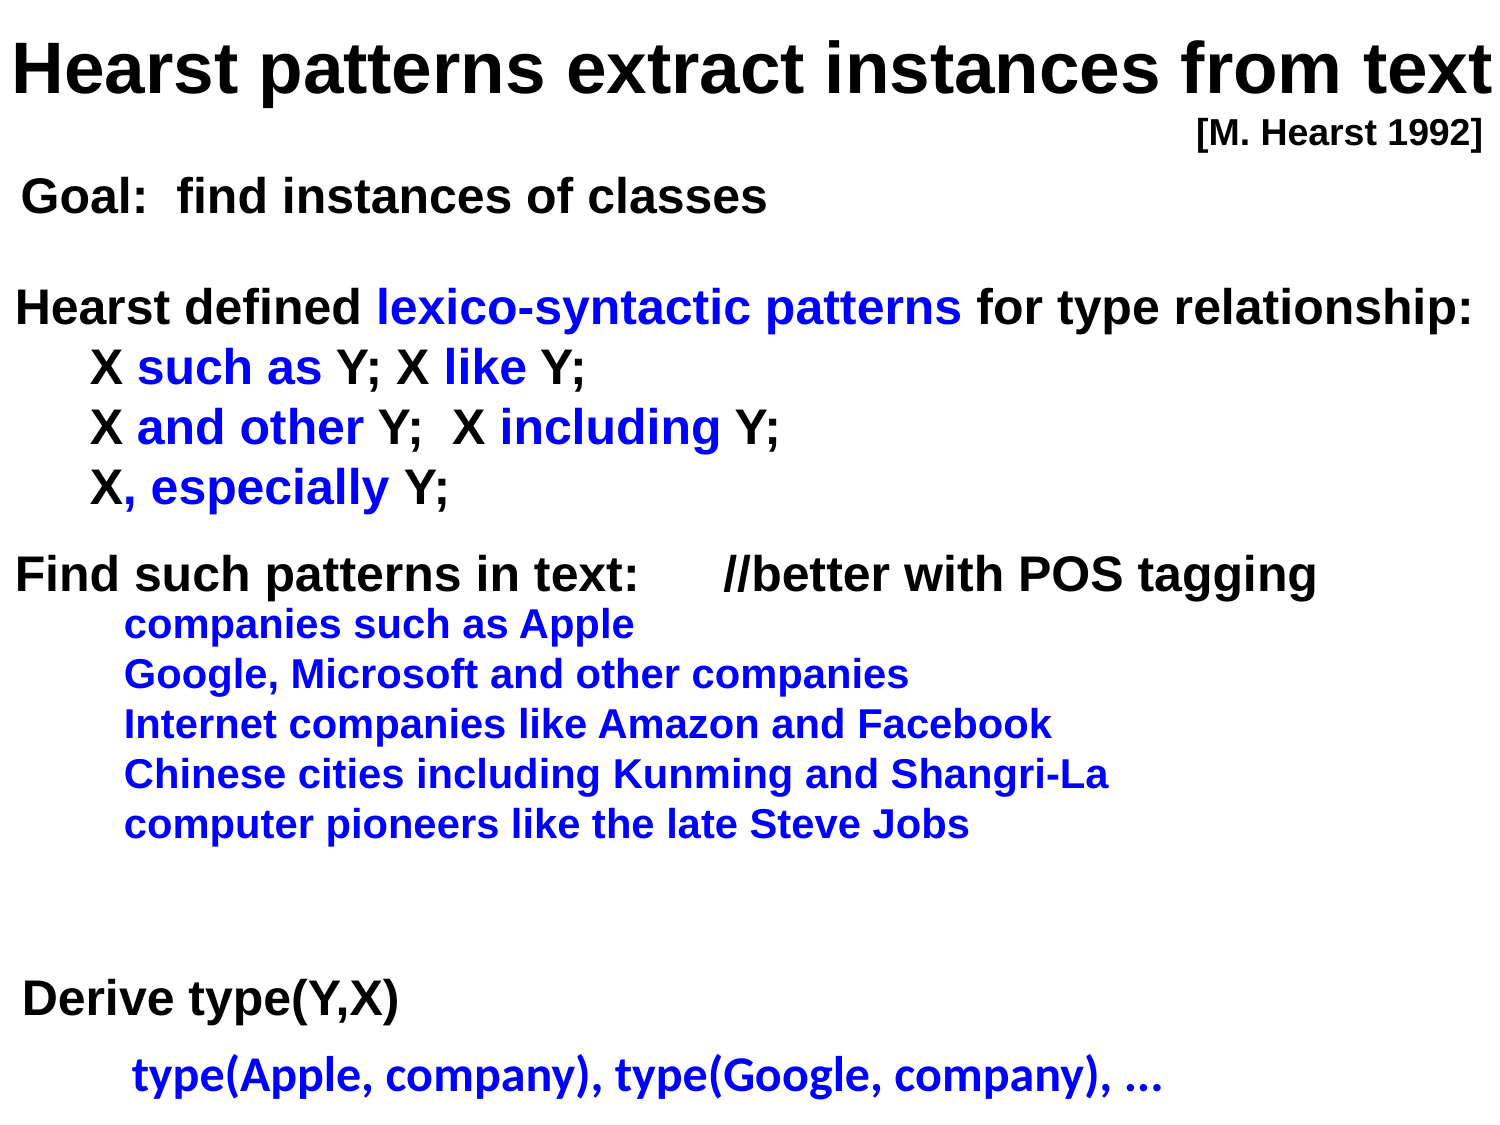

# Hearst patterns extract instances from text
[M. Hearst 1992]
Goal:  find instances of classes
Hearst defined lexico-syntactic patterns for type relationship:
X such as Y; X like Y;
X and other Y;  X including Y;
X, especially Y;
Find such patterns in text:      //better with POS tagging
companies such as Apple
Google, Microsoft and other companies
Internet companies like Amazon and Facebook
Chinese cities including Kunming and Shangri-La
computer pioneers like the late Steve Jobs
Derive type(Y,X)
type(Apple, company), type(Google, company), ...